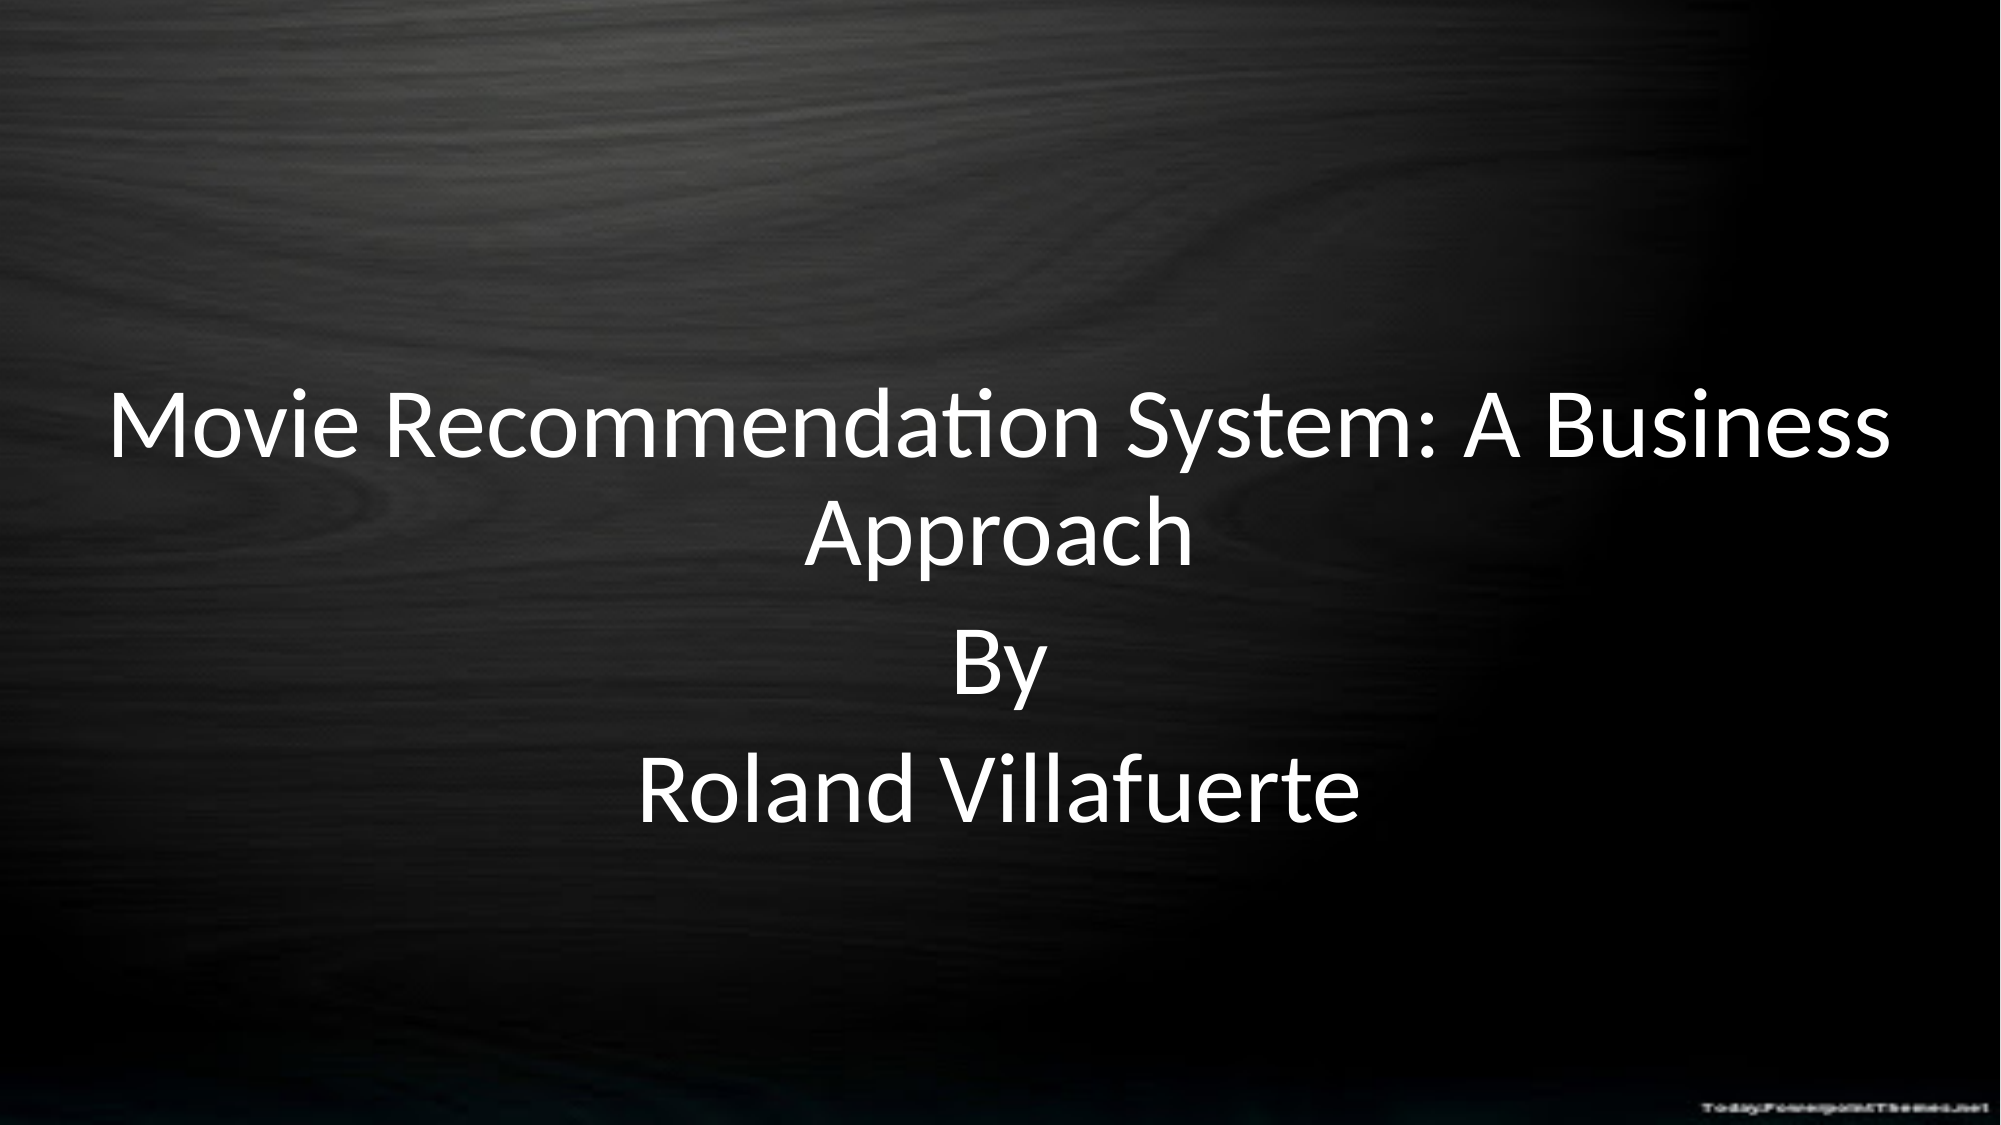

Movie Recommendation System: A Business Approach
By
Roland Villafuerte